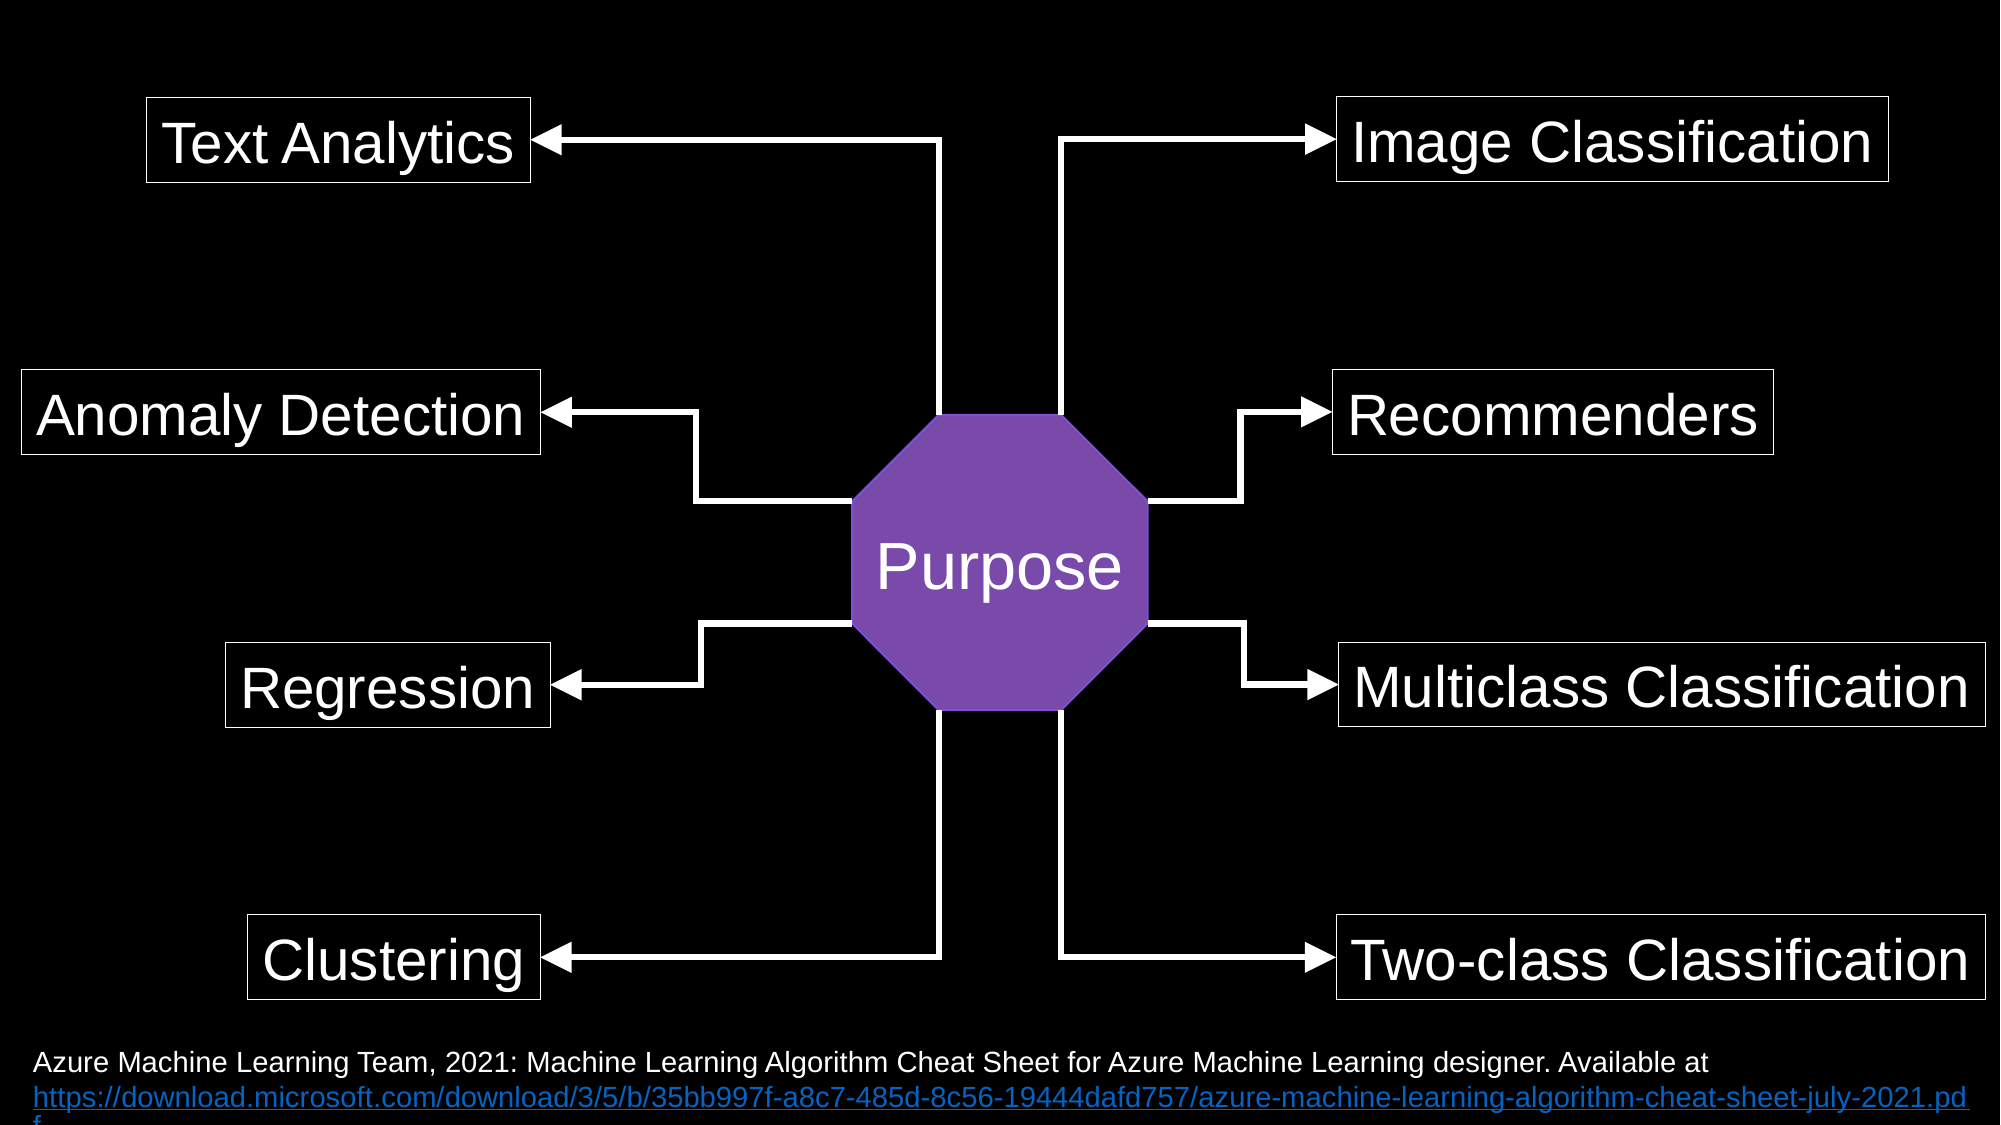

Image Classification
Text Analytics
Recommenders
Anomaly Detection
Purpose
Multiclass Classification
Regression
Clustering
Two-class Classification
Azure Machine Learning Team, 2021: Machine Learning Algorithm Cheat Sheet for Azure Machine Learning designer. Available at https://download.microsoft.com/download/3/5/b/35bb997f-a8c7-485d-8c56-19444dafd757/azure-machine-learning-algorithm-cheat-sheet-july-2021.pdf